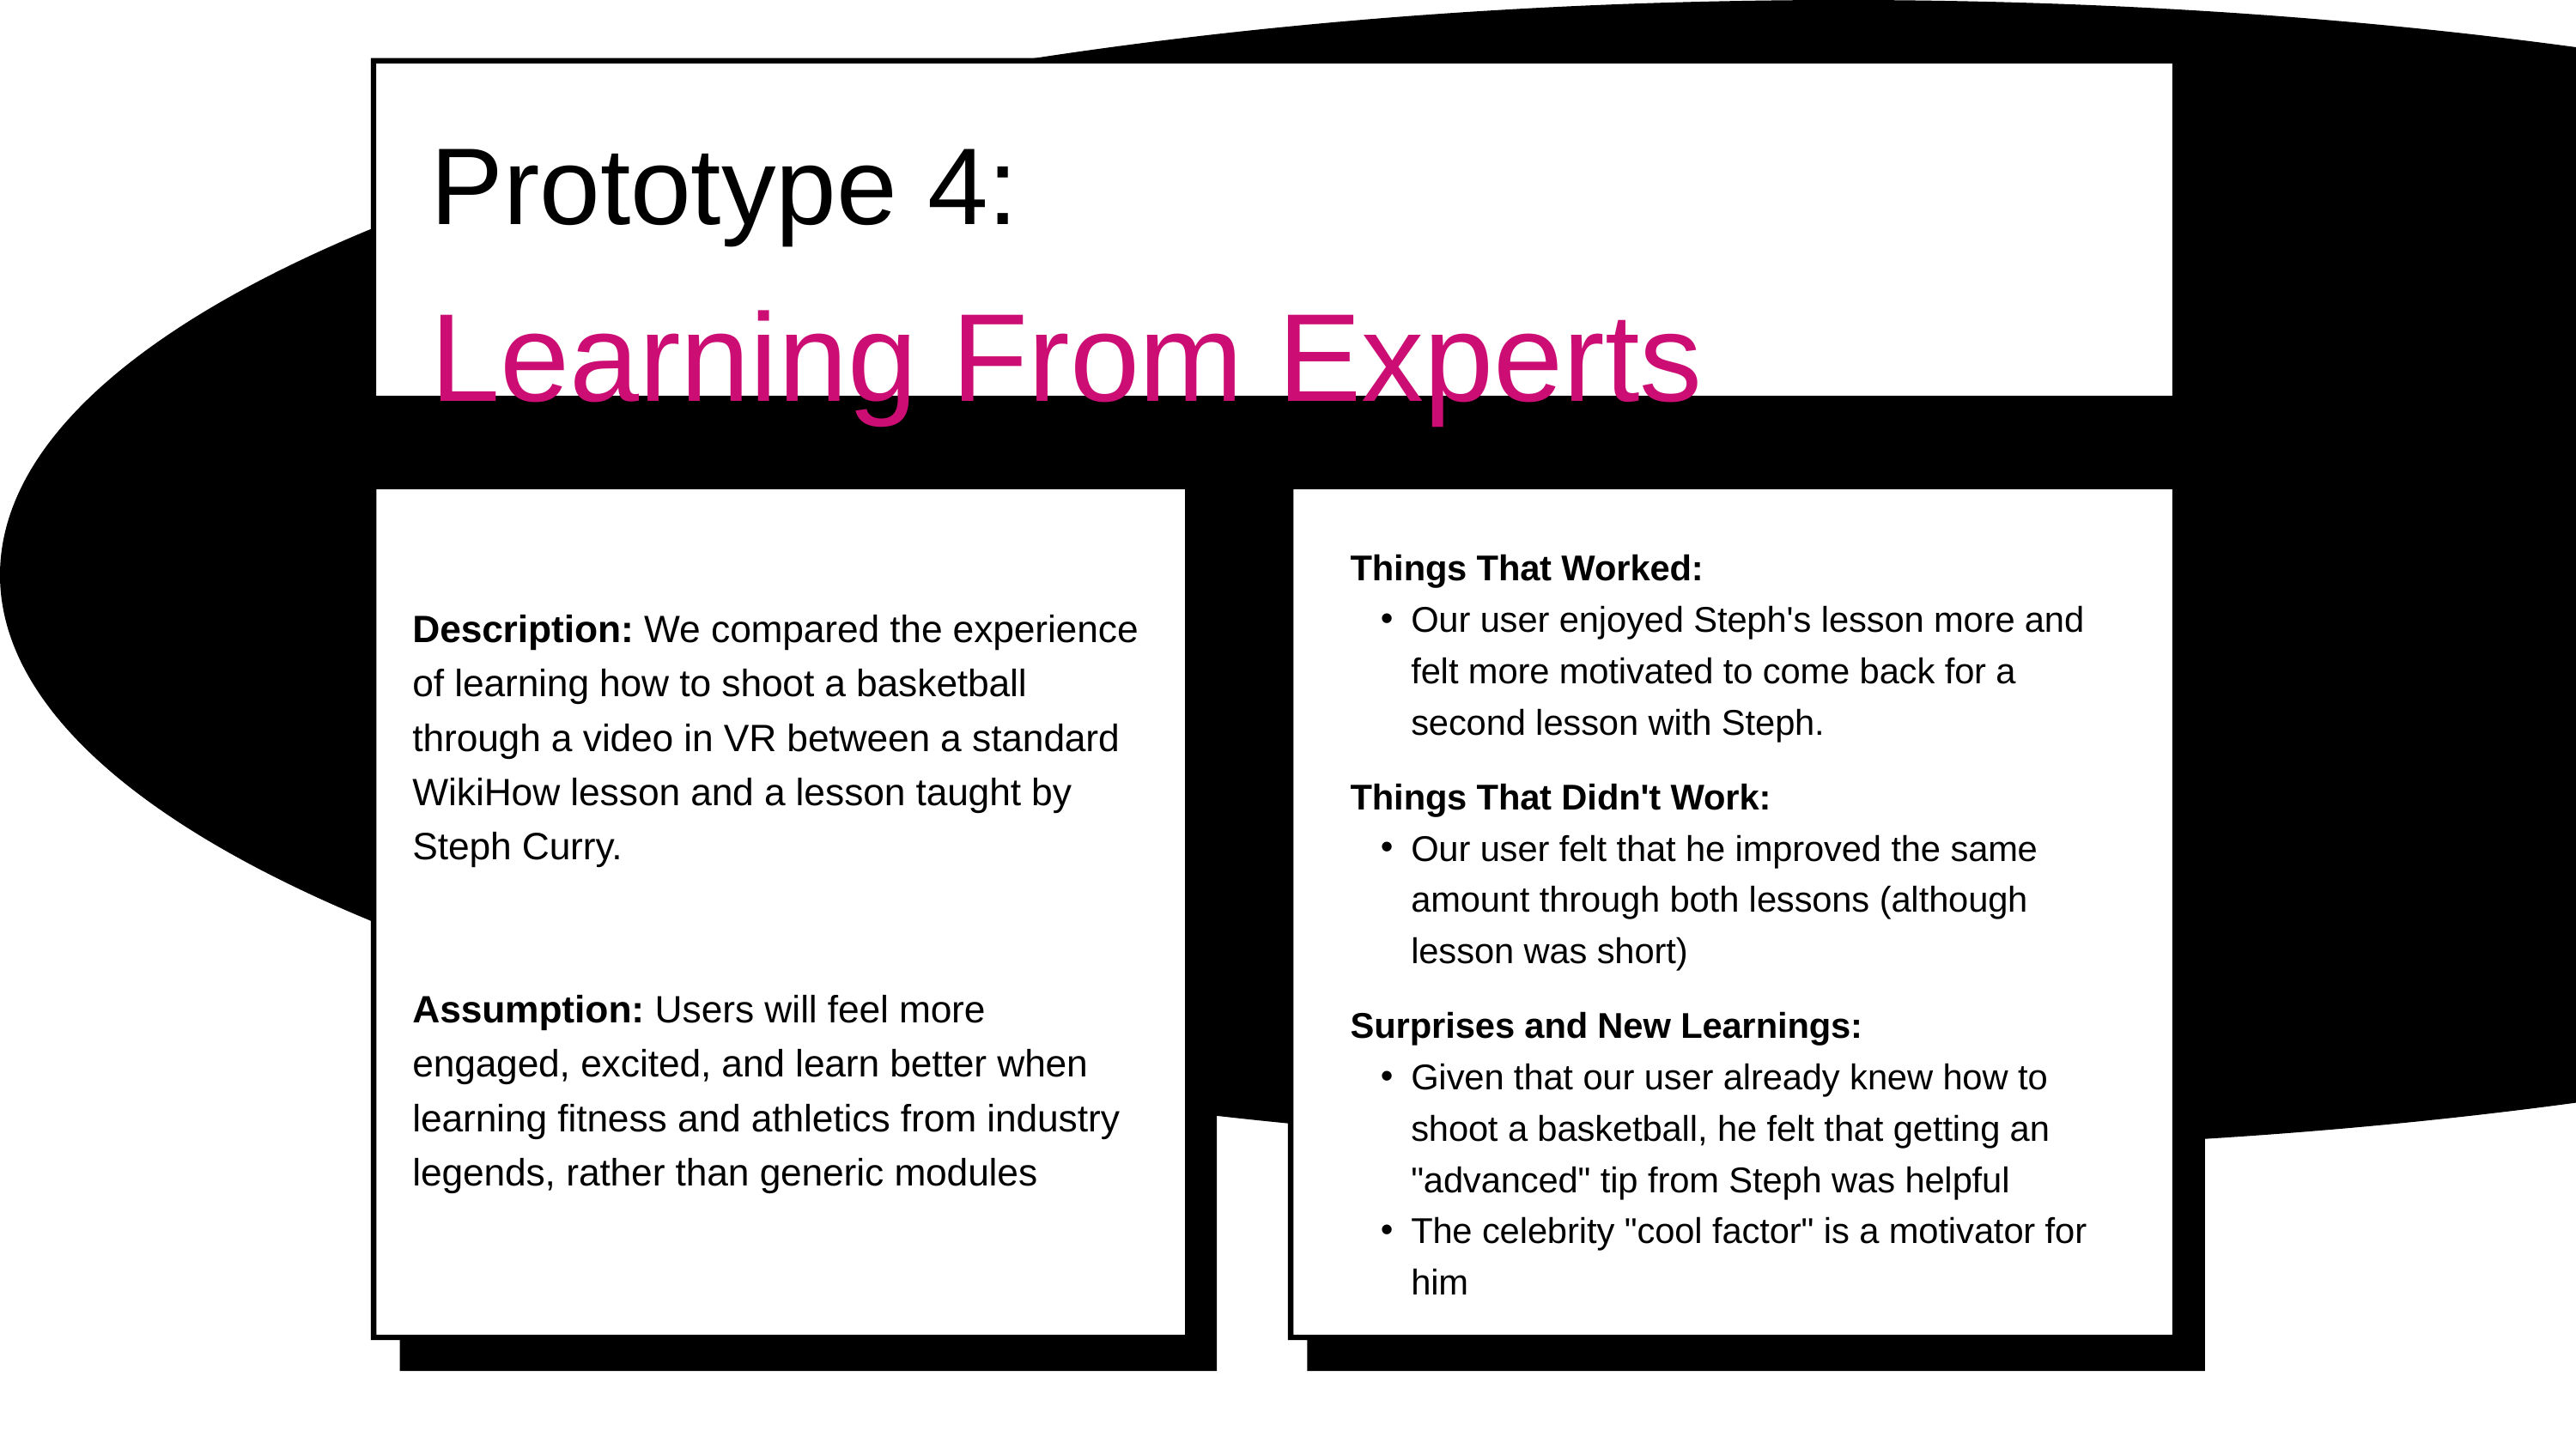

Prototype 4:
Learning From Experts

Things That Worked:
Our user enjoyed Steph's lesson more and felt more motivated to come back for a second lesson with Steph.

Things That Didn't Work:
Our user felt that he improved the same amount through both lessons (although lesson was short)

Surprises and New Learnings:
Given that our user already knew how to shoot a basketball, he felt that getting an "advanced" tip from Steph was helpful
The celebrity "cool factor" is a motivator for him
Description: We compared the experience of learning how to shoot a basketball through a video in VR between a standard WikiHow lesson and a lesson taught by Steph Curry.

Assumption: Users will feel more engaged, excited, and learn better when learning fitness and athletics from industry legends, rather than generic modules